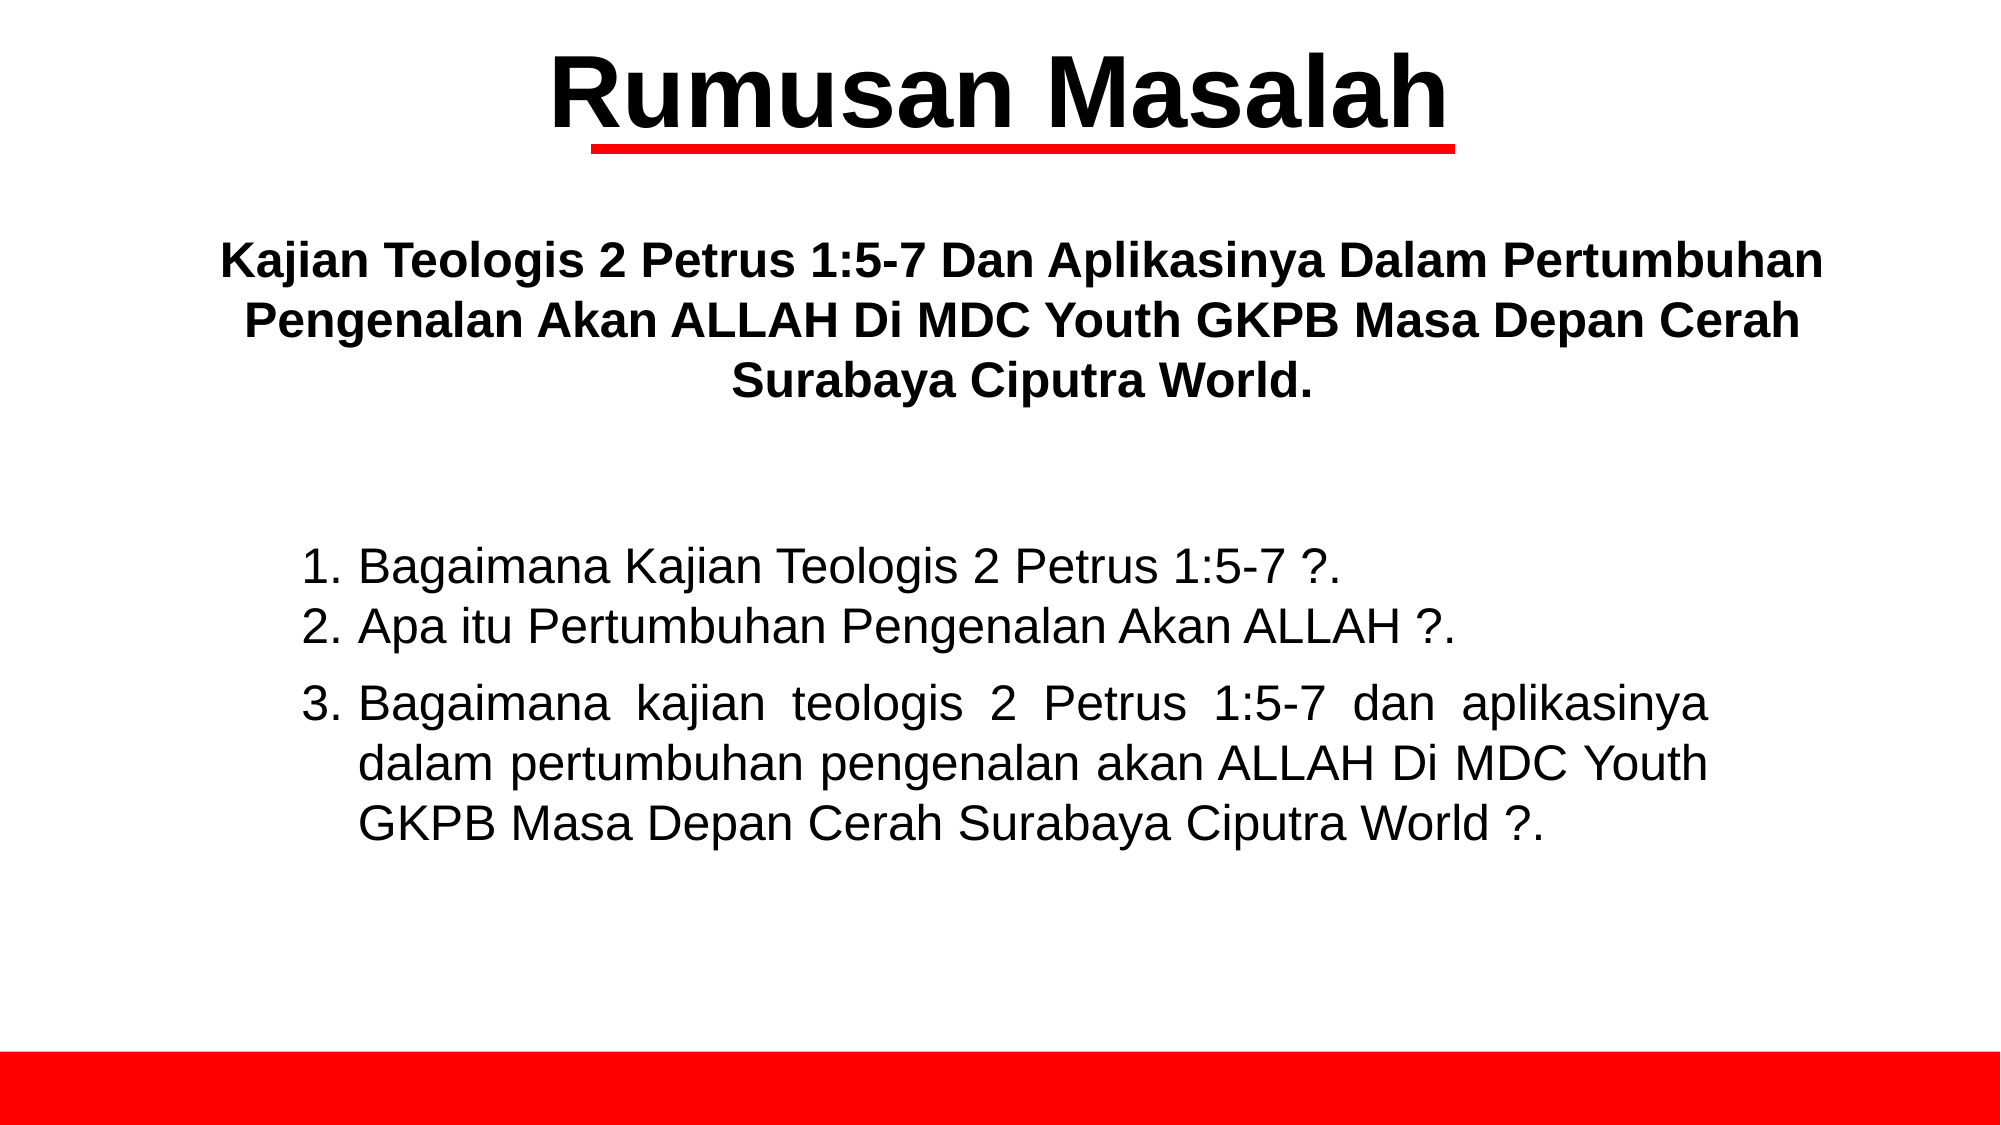

Rumusan Masalah
Kajian Teologis 2 Petrus 1:5-7 Dan Aplikasinya Dalam Pertumbuhan Pengenalan Akan ALLAH Di MDC Youth GKPB Masa Depan Cerah Surabaya Ciputra World.
Bagaimana Kajian Teologis 2 Petrus 1:5-7 ?.
Apa itu Pertumbuhan Pengenalan Akan ALLAH ?.
Bagaimana kajian teologis 2 Petrus 1:5-7 dan aplikasinya dalam pertumbuhan pengenalan akan ALLAH Di MDC Youth GKPB Masa Depan Cerah Surabaya Ciputra World ?.